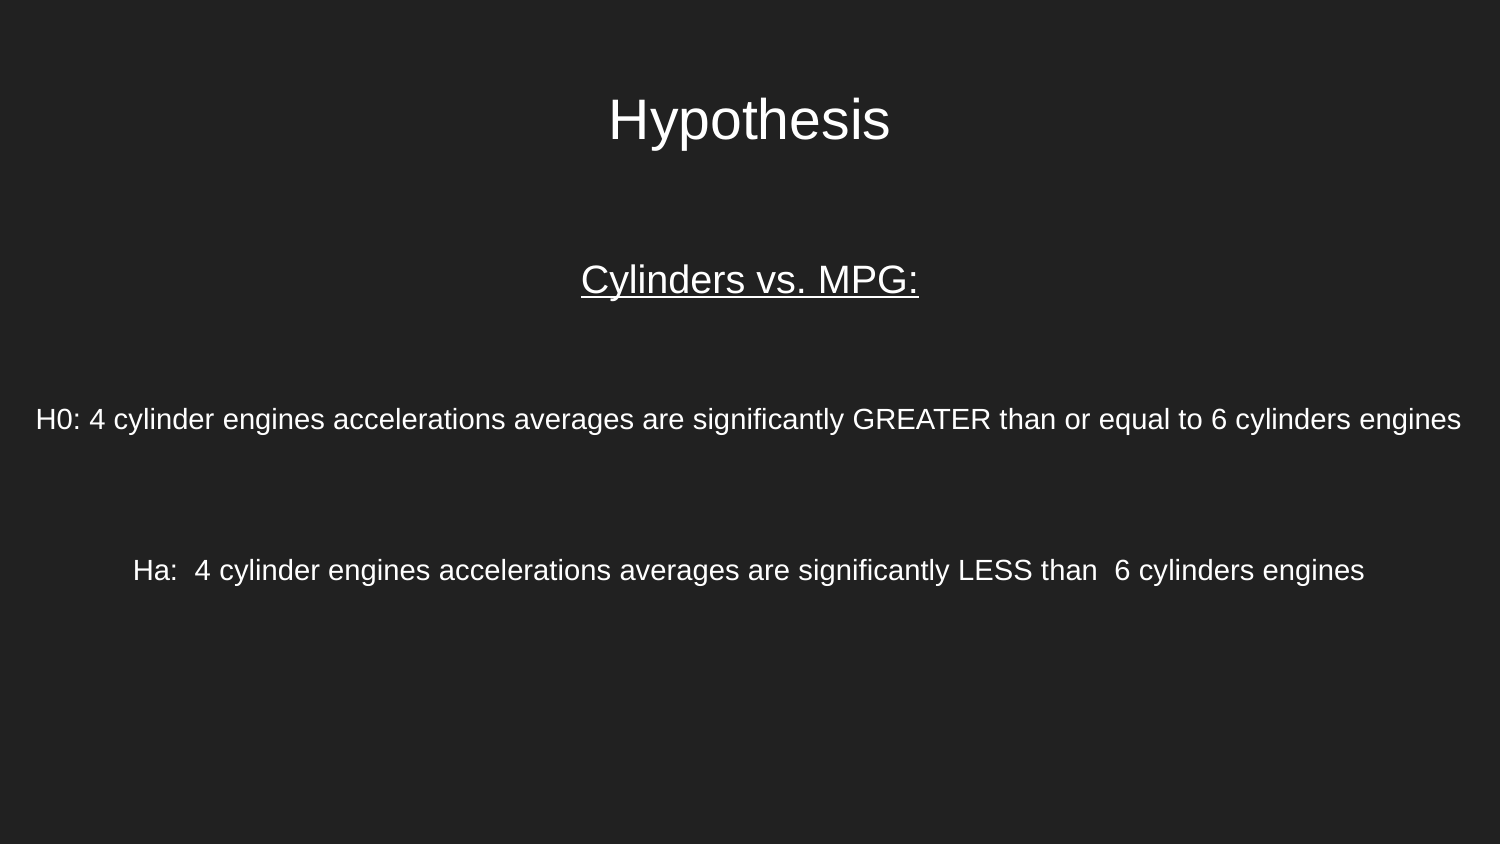

# Hypothesis

Cylinders vs. MPG:

H0: 4 cylinder engines accelerations averages are significantly GREATER than or equal to 6 cylinders engines

Ha:  4 cylinder engines accelerations averages are significantly LESS than  6 cylinders engines